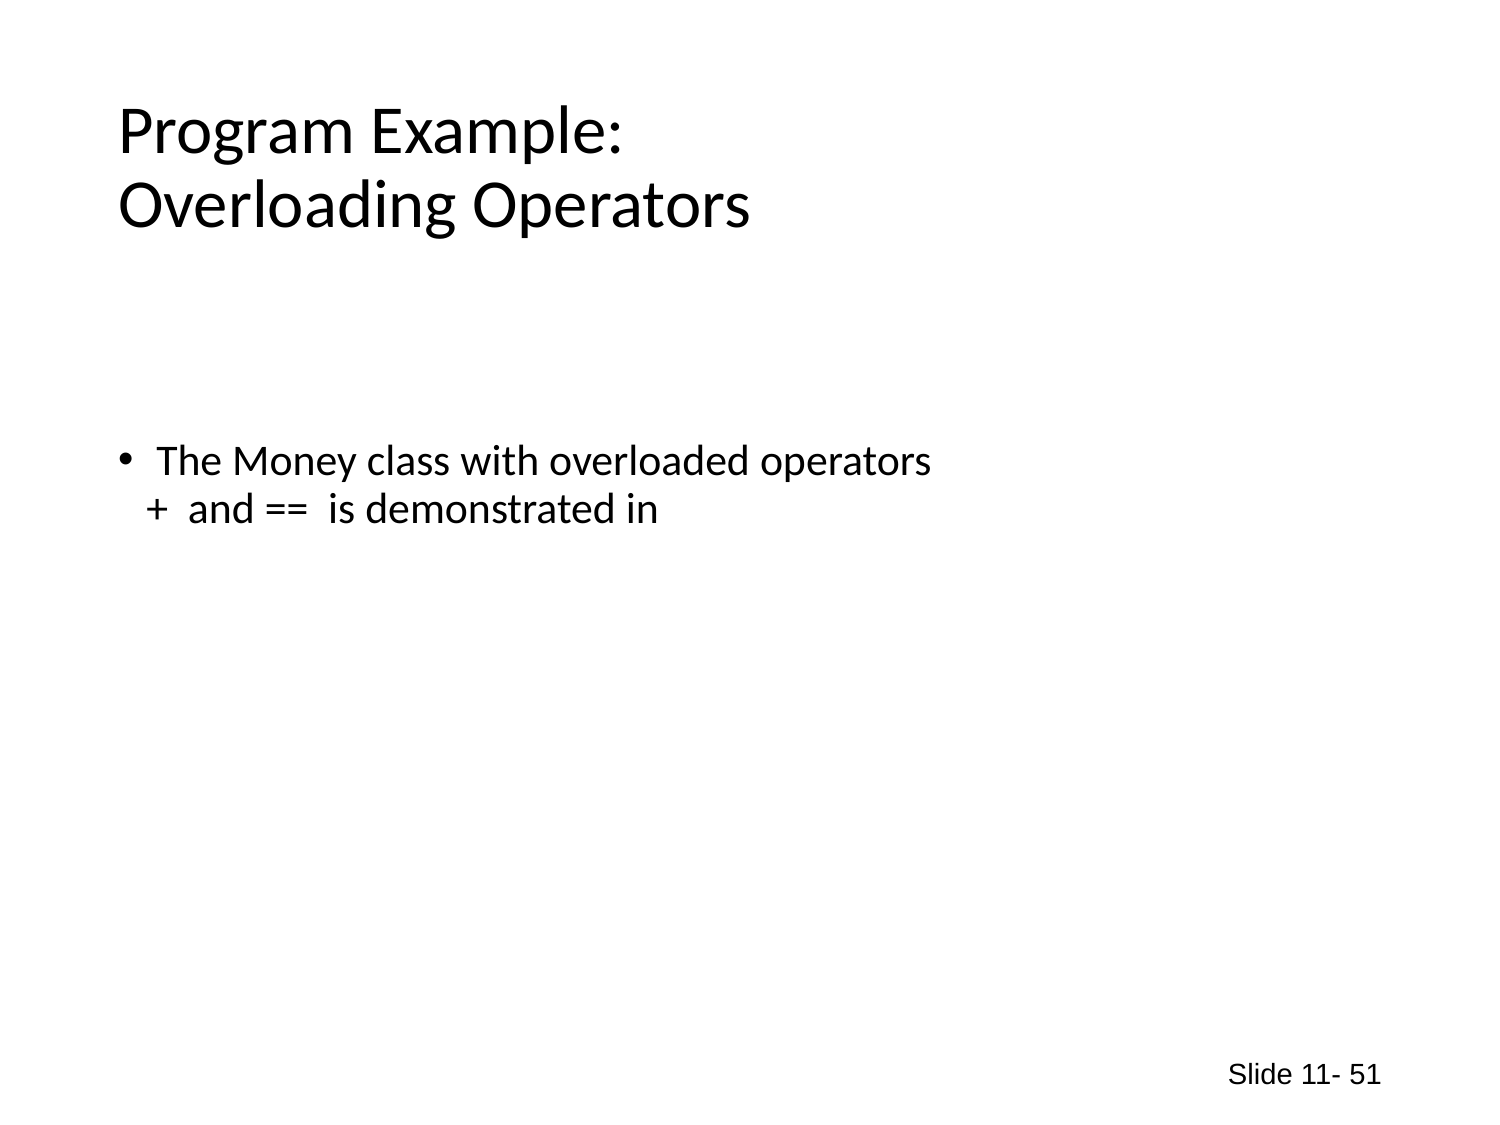

# Program Example: Overloading Operators

 The Money class with overloaded operators
+  and ==  is demonstrated in
Slide 11- 51